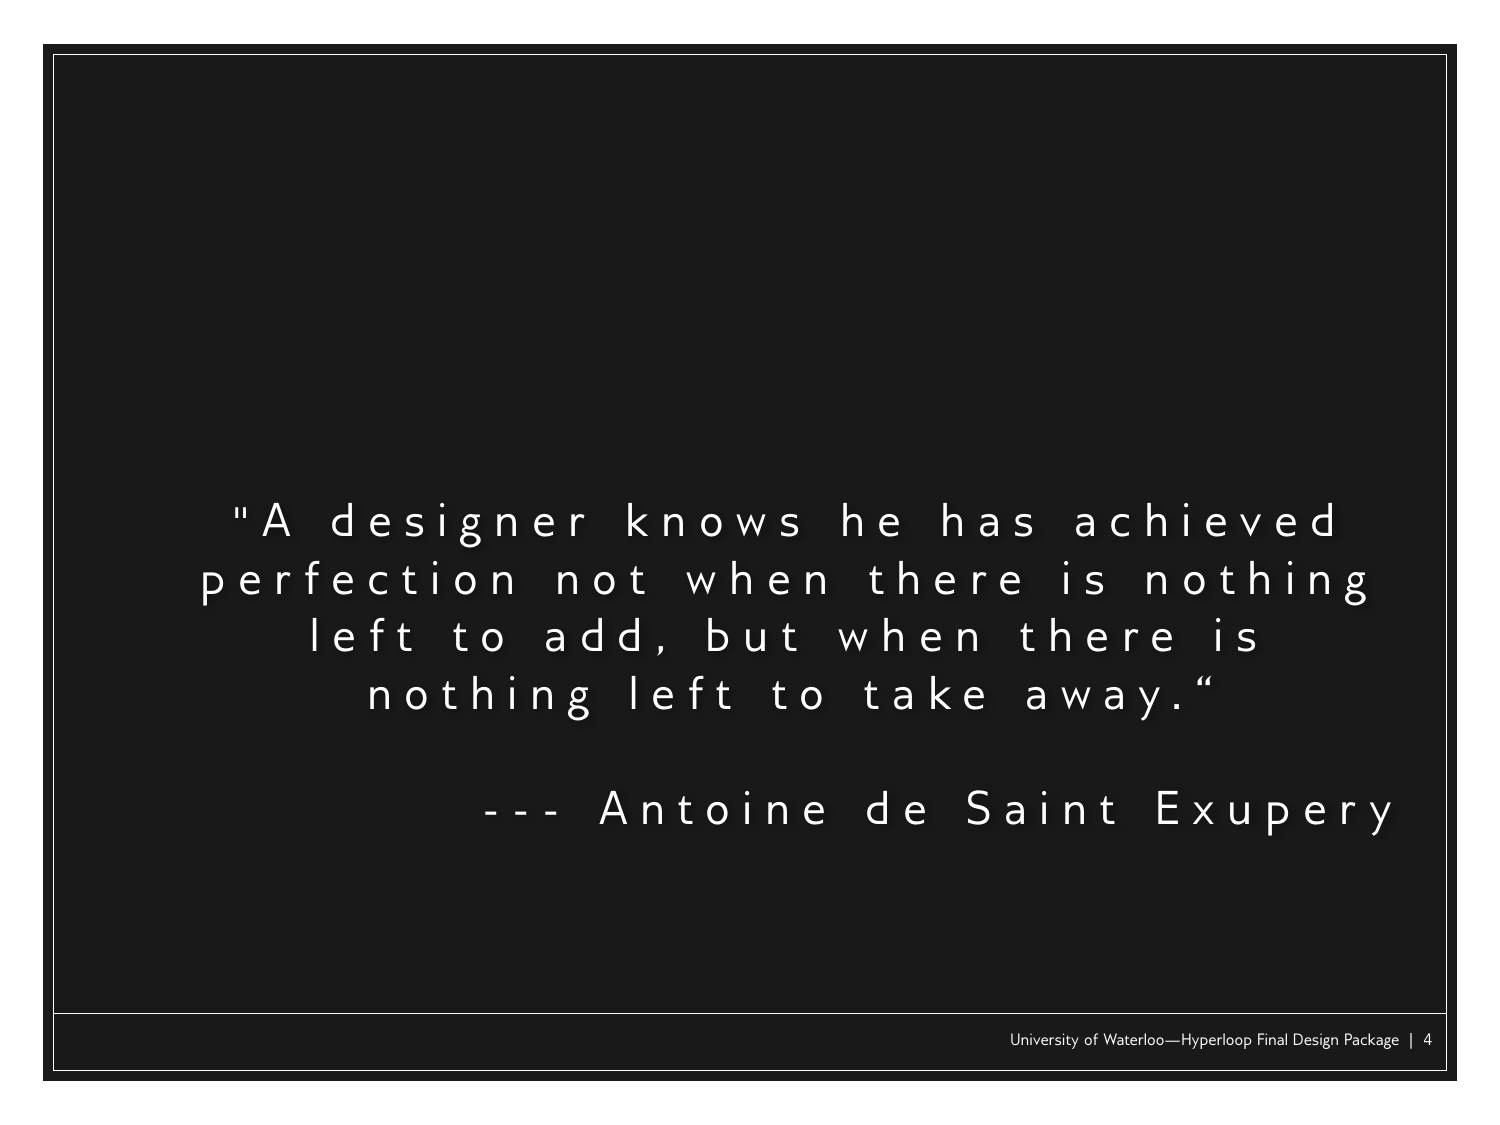

"A designer knows he has achieved perfection not when there is nothing left to add, but when there is nothing left to take away.“

--- Antoine de Saint Exupery
University of Waterloo—Hyperloop Final Design Package  |  4